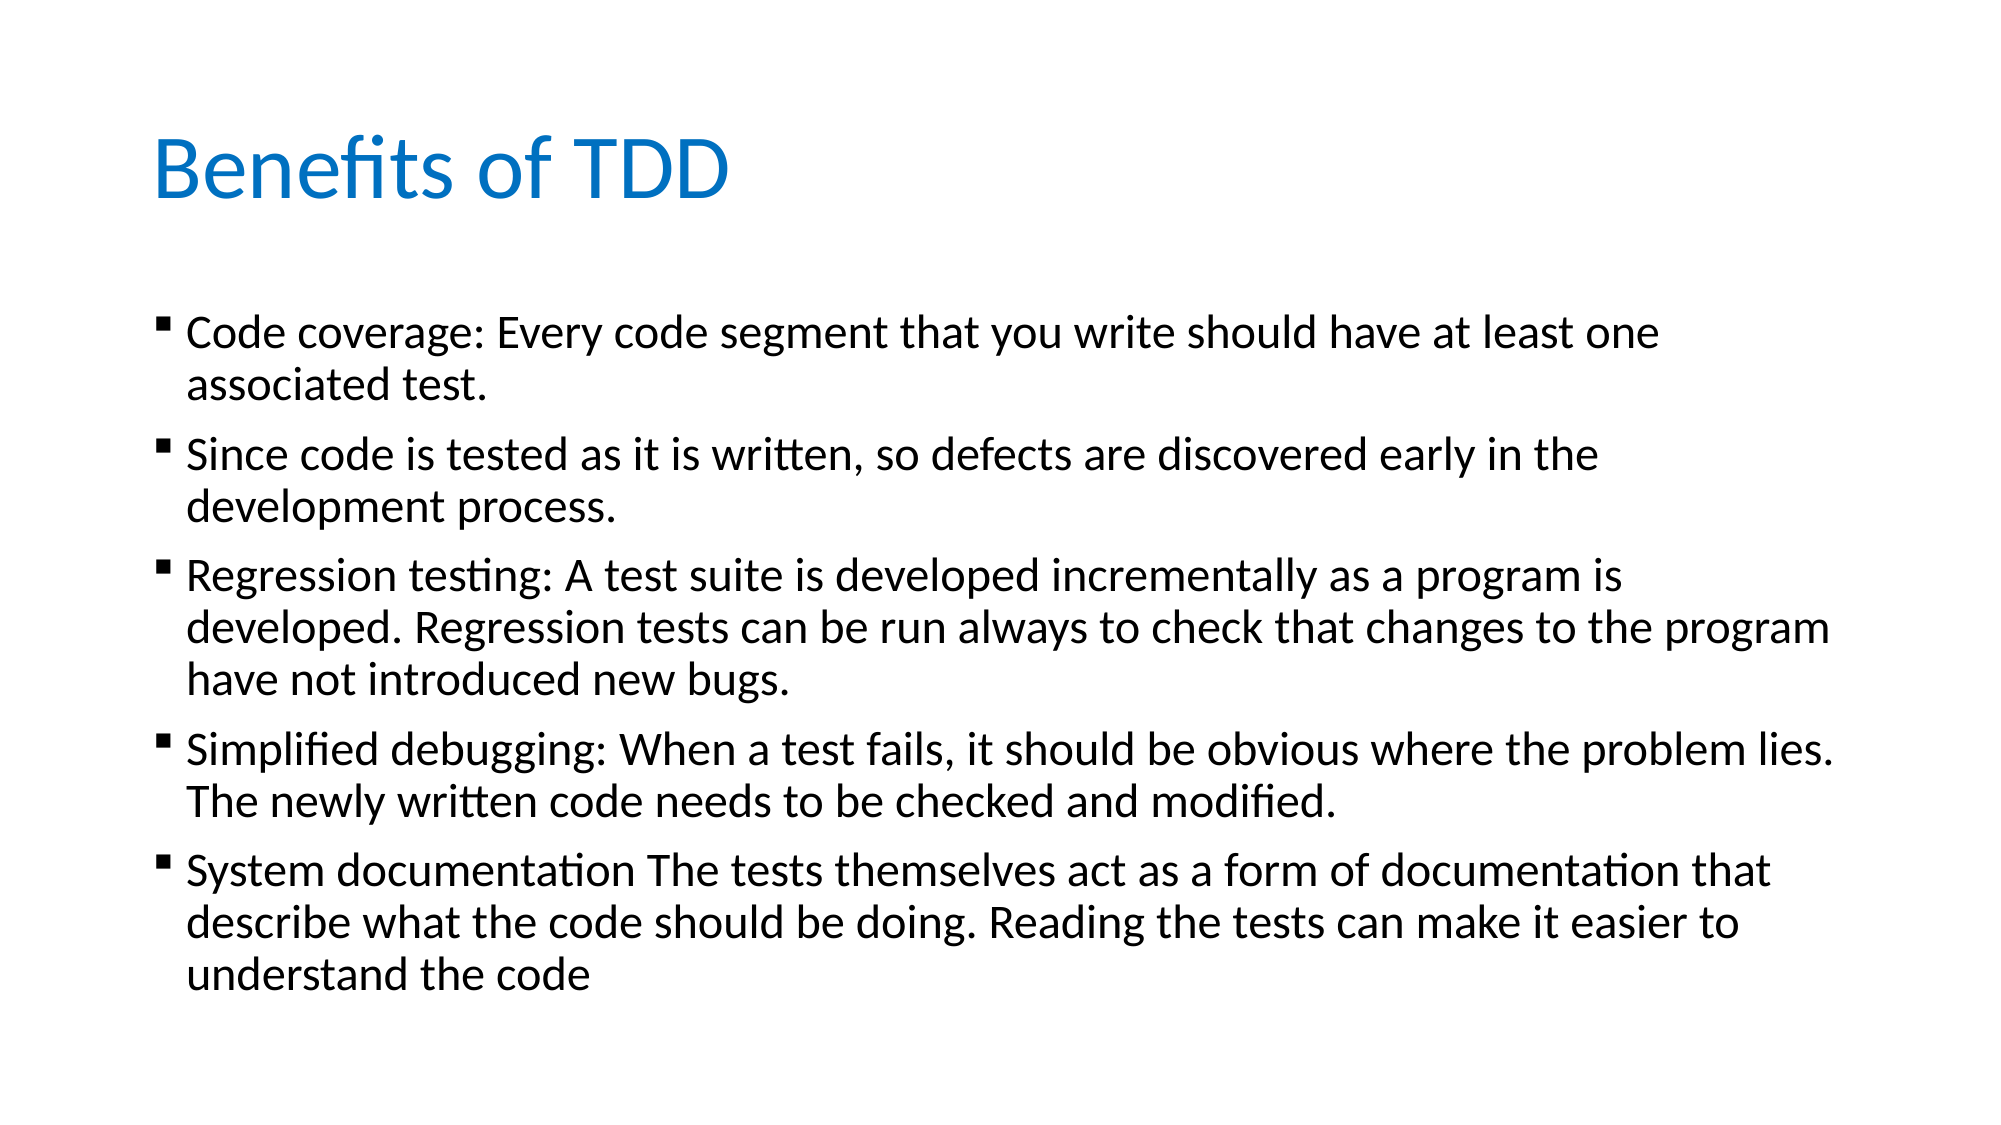

# Benefits of TDD
Code coverage: Every code segment that you write should have at least one associated test.
Since code is tested as it is written, so defects are discovered early in the development process.
Regression testing: A test suite is developed incrementally as a program is developed. Regression tests can be run always to check that changes to the program have not introduced new bugs.
Simplified debugging: When a test fails, it should be obvious where the problem lies. The newly written code needs to be checked and modified.
System documentation The tests themselves act as a form of documentation that describe what the code should be doing. Reading the tests can make it easier to understand the code